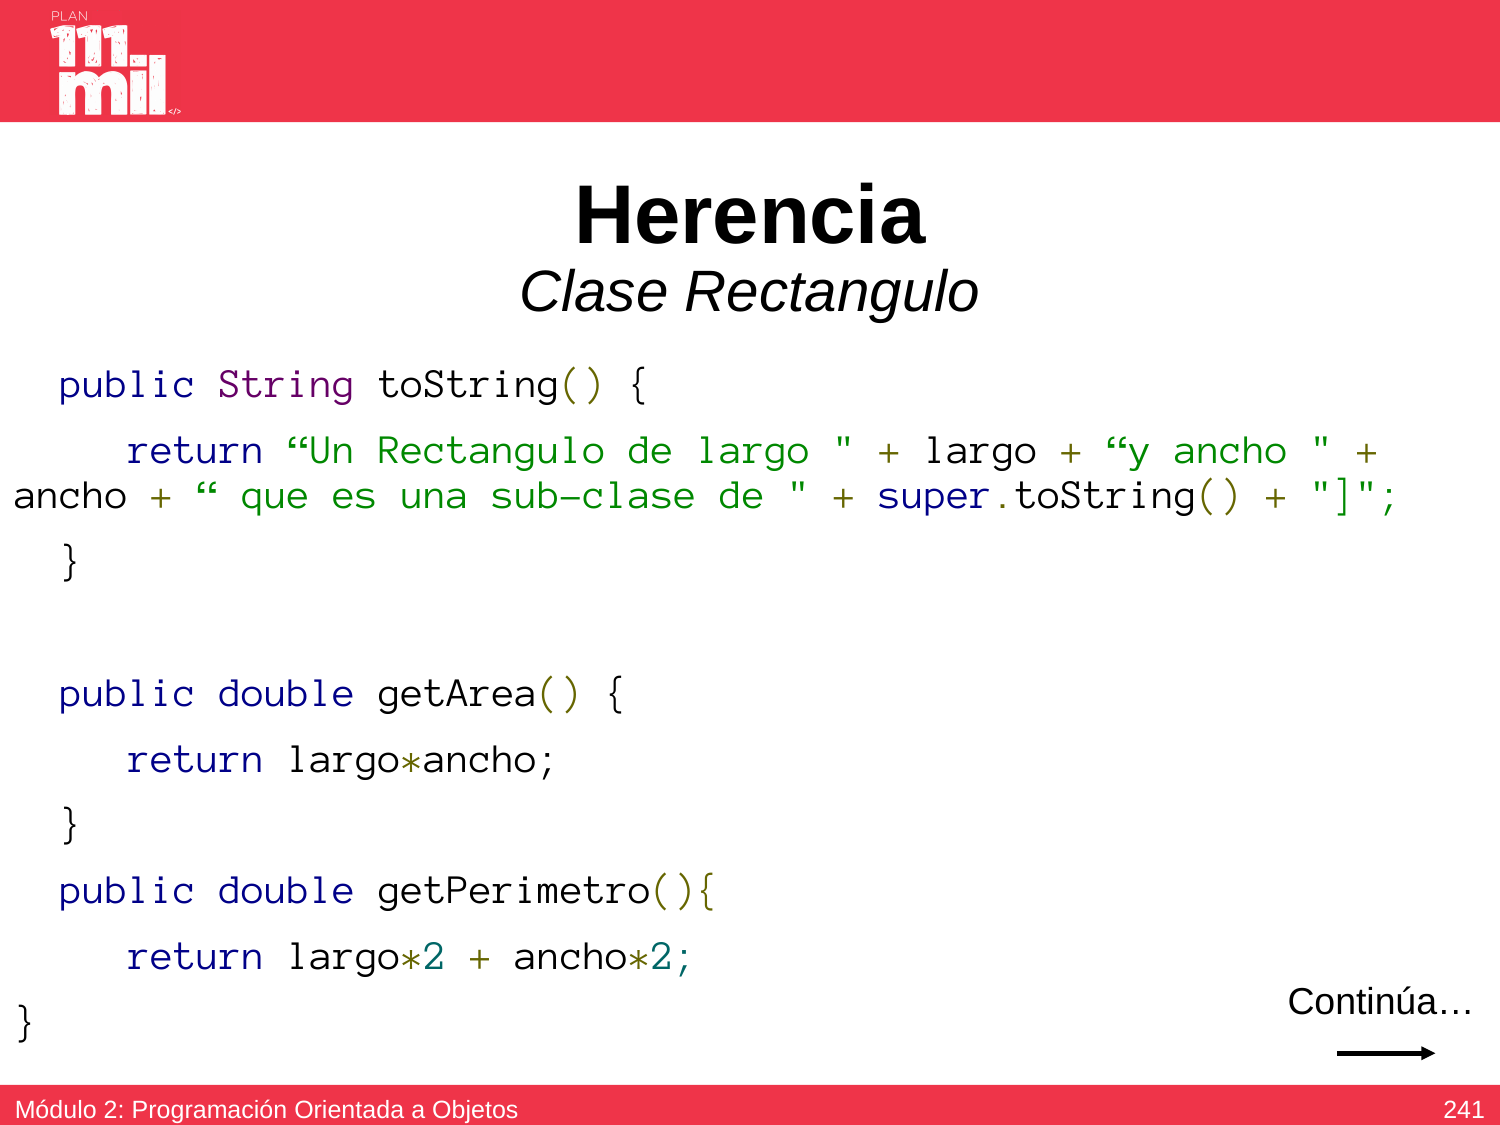

# Herencia Clase Rectangulo
  public String toString() {
     return “Un Rectangulo de largo " + largo + “y ancho " + ancho + “ que es una sub-clase de " + super.toString() + "]";
  }

  public double getArea() {
     return largo*ancho;
  }
  public double getPerimetro(){
     return largo*2 + ancho*2;
}

Continúa…
241
Módulo 2: Programación Orientada a Objetos